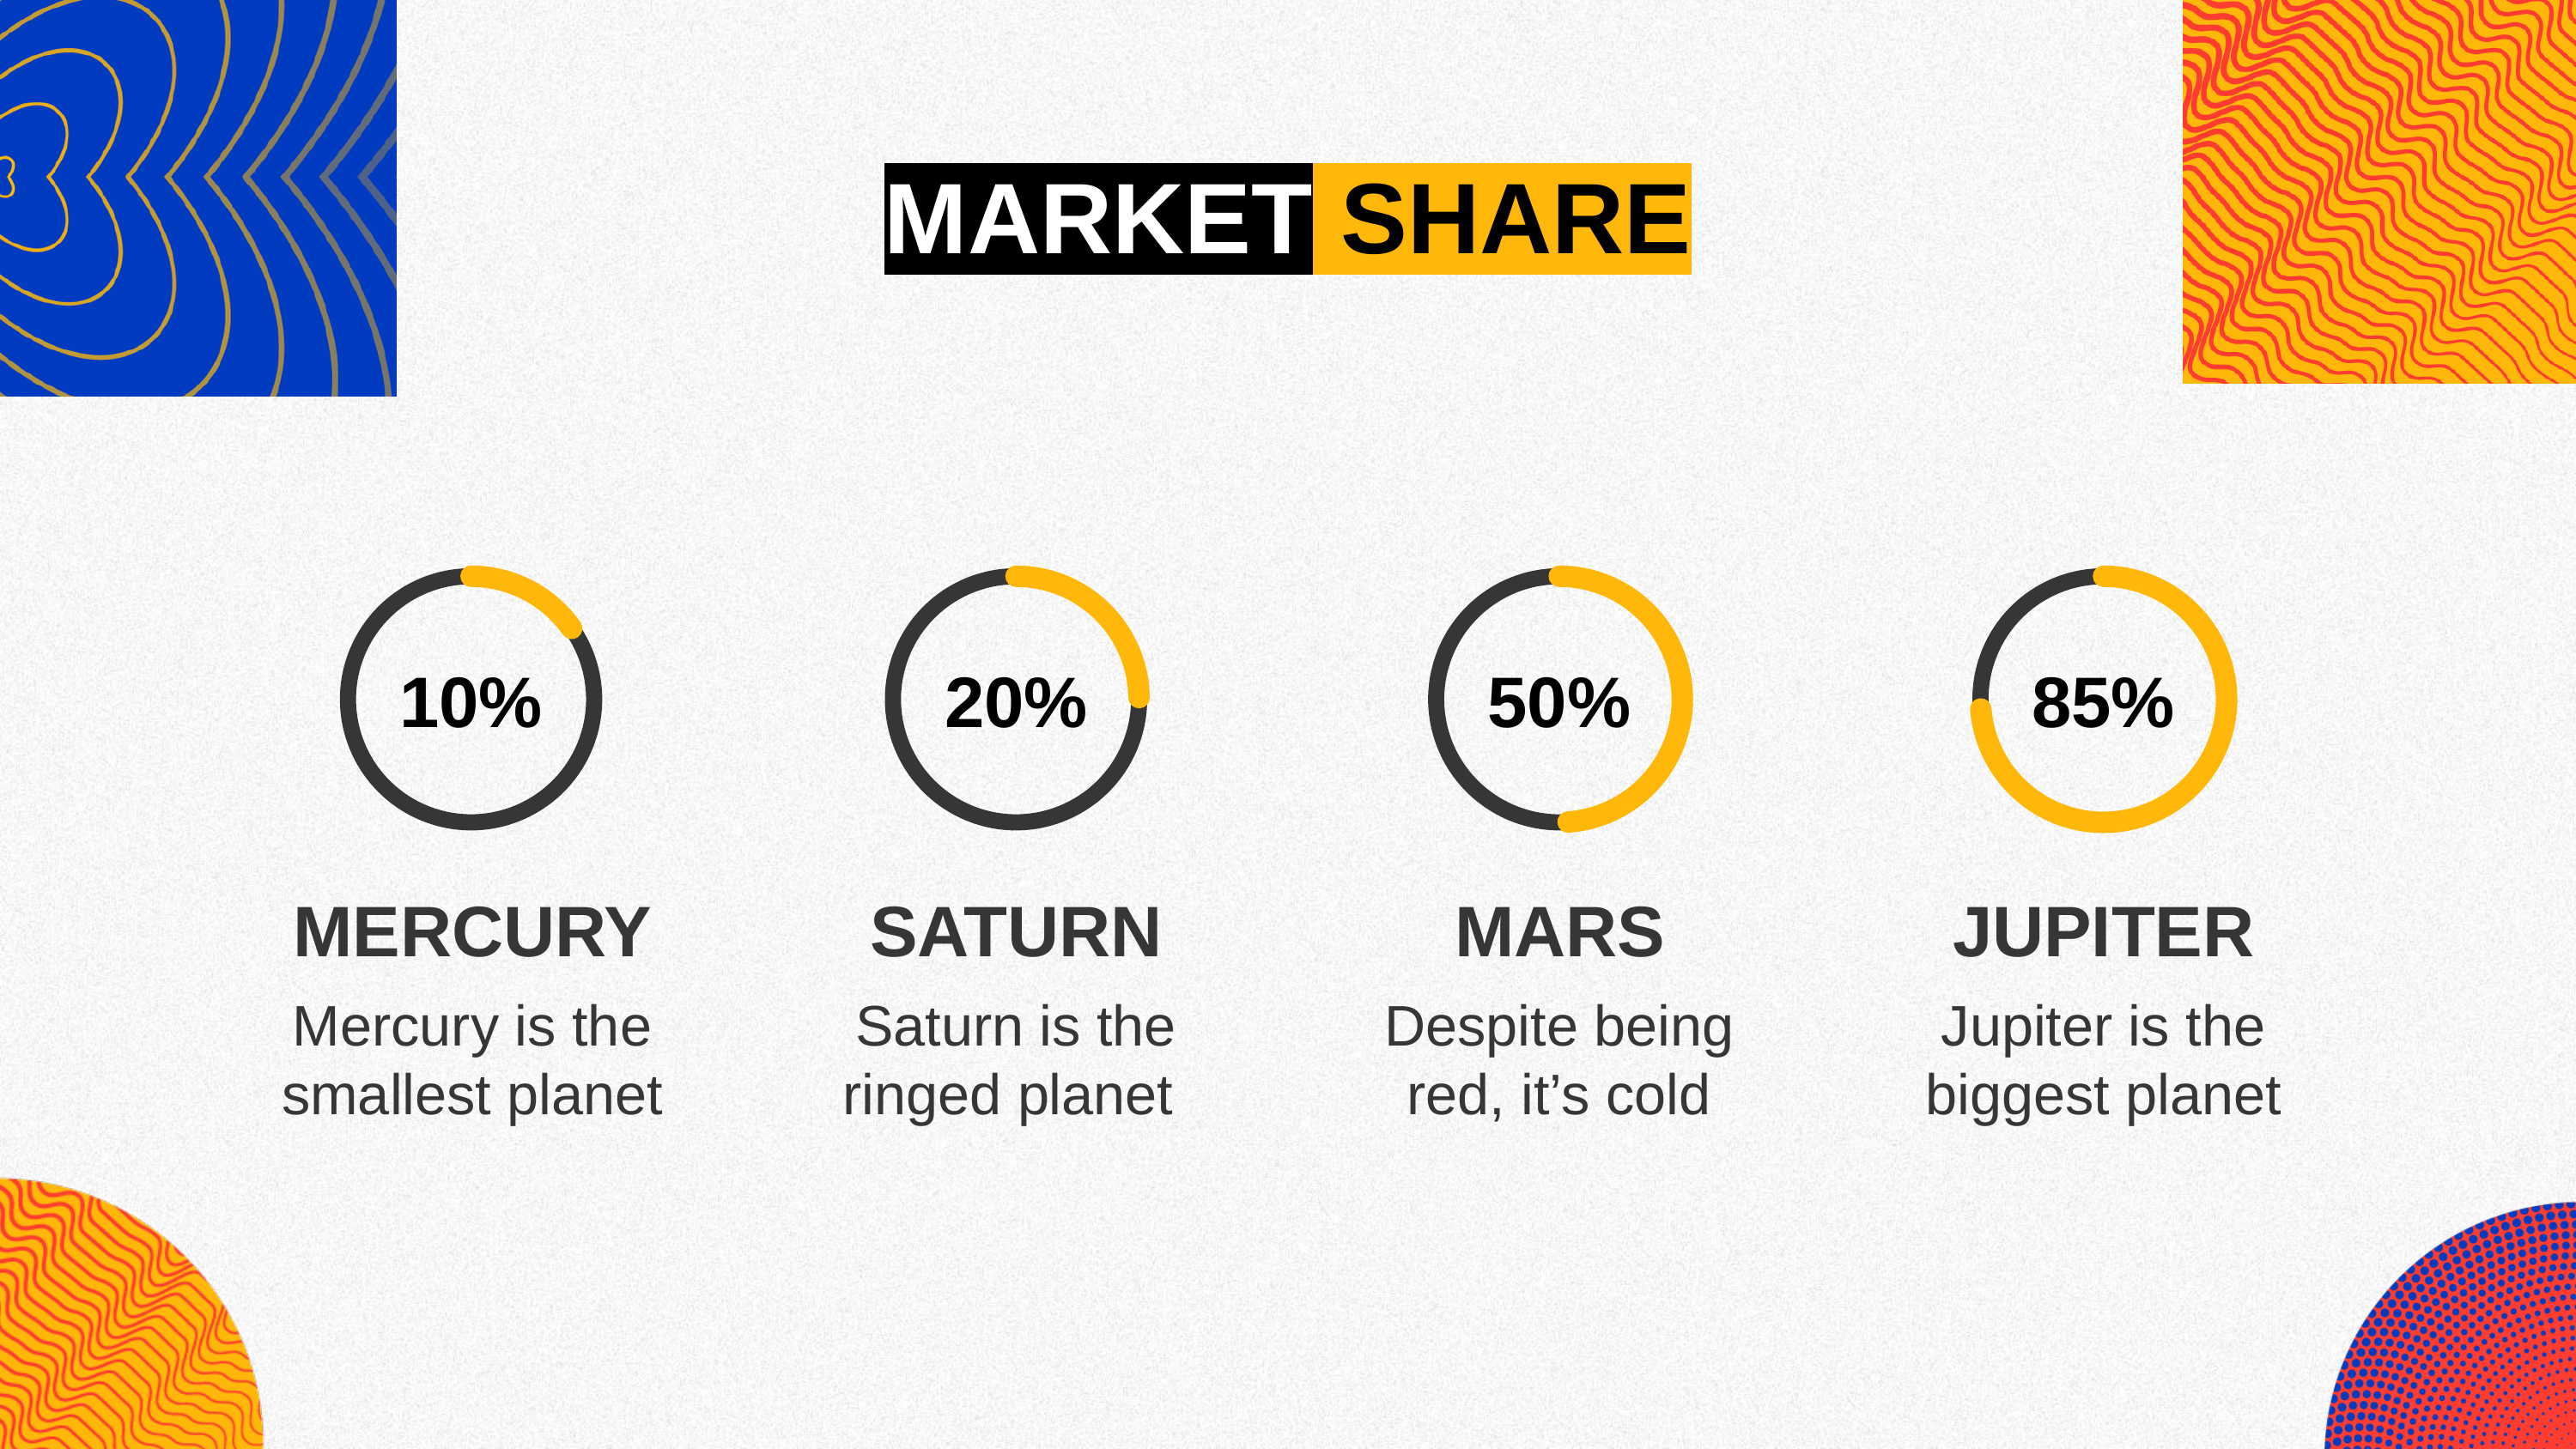

# MARKET SHARE

10%
20%
50%
85%
MERCURY
SATURN
MARS
JUPITER
Mercury is the smallest planet
Saturn is the ringed planet
Despite being red, it’s cold
Jupiter is the biggest planet